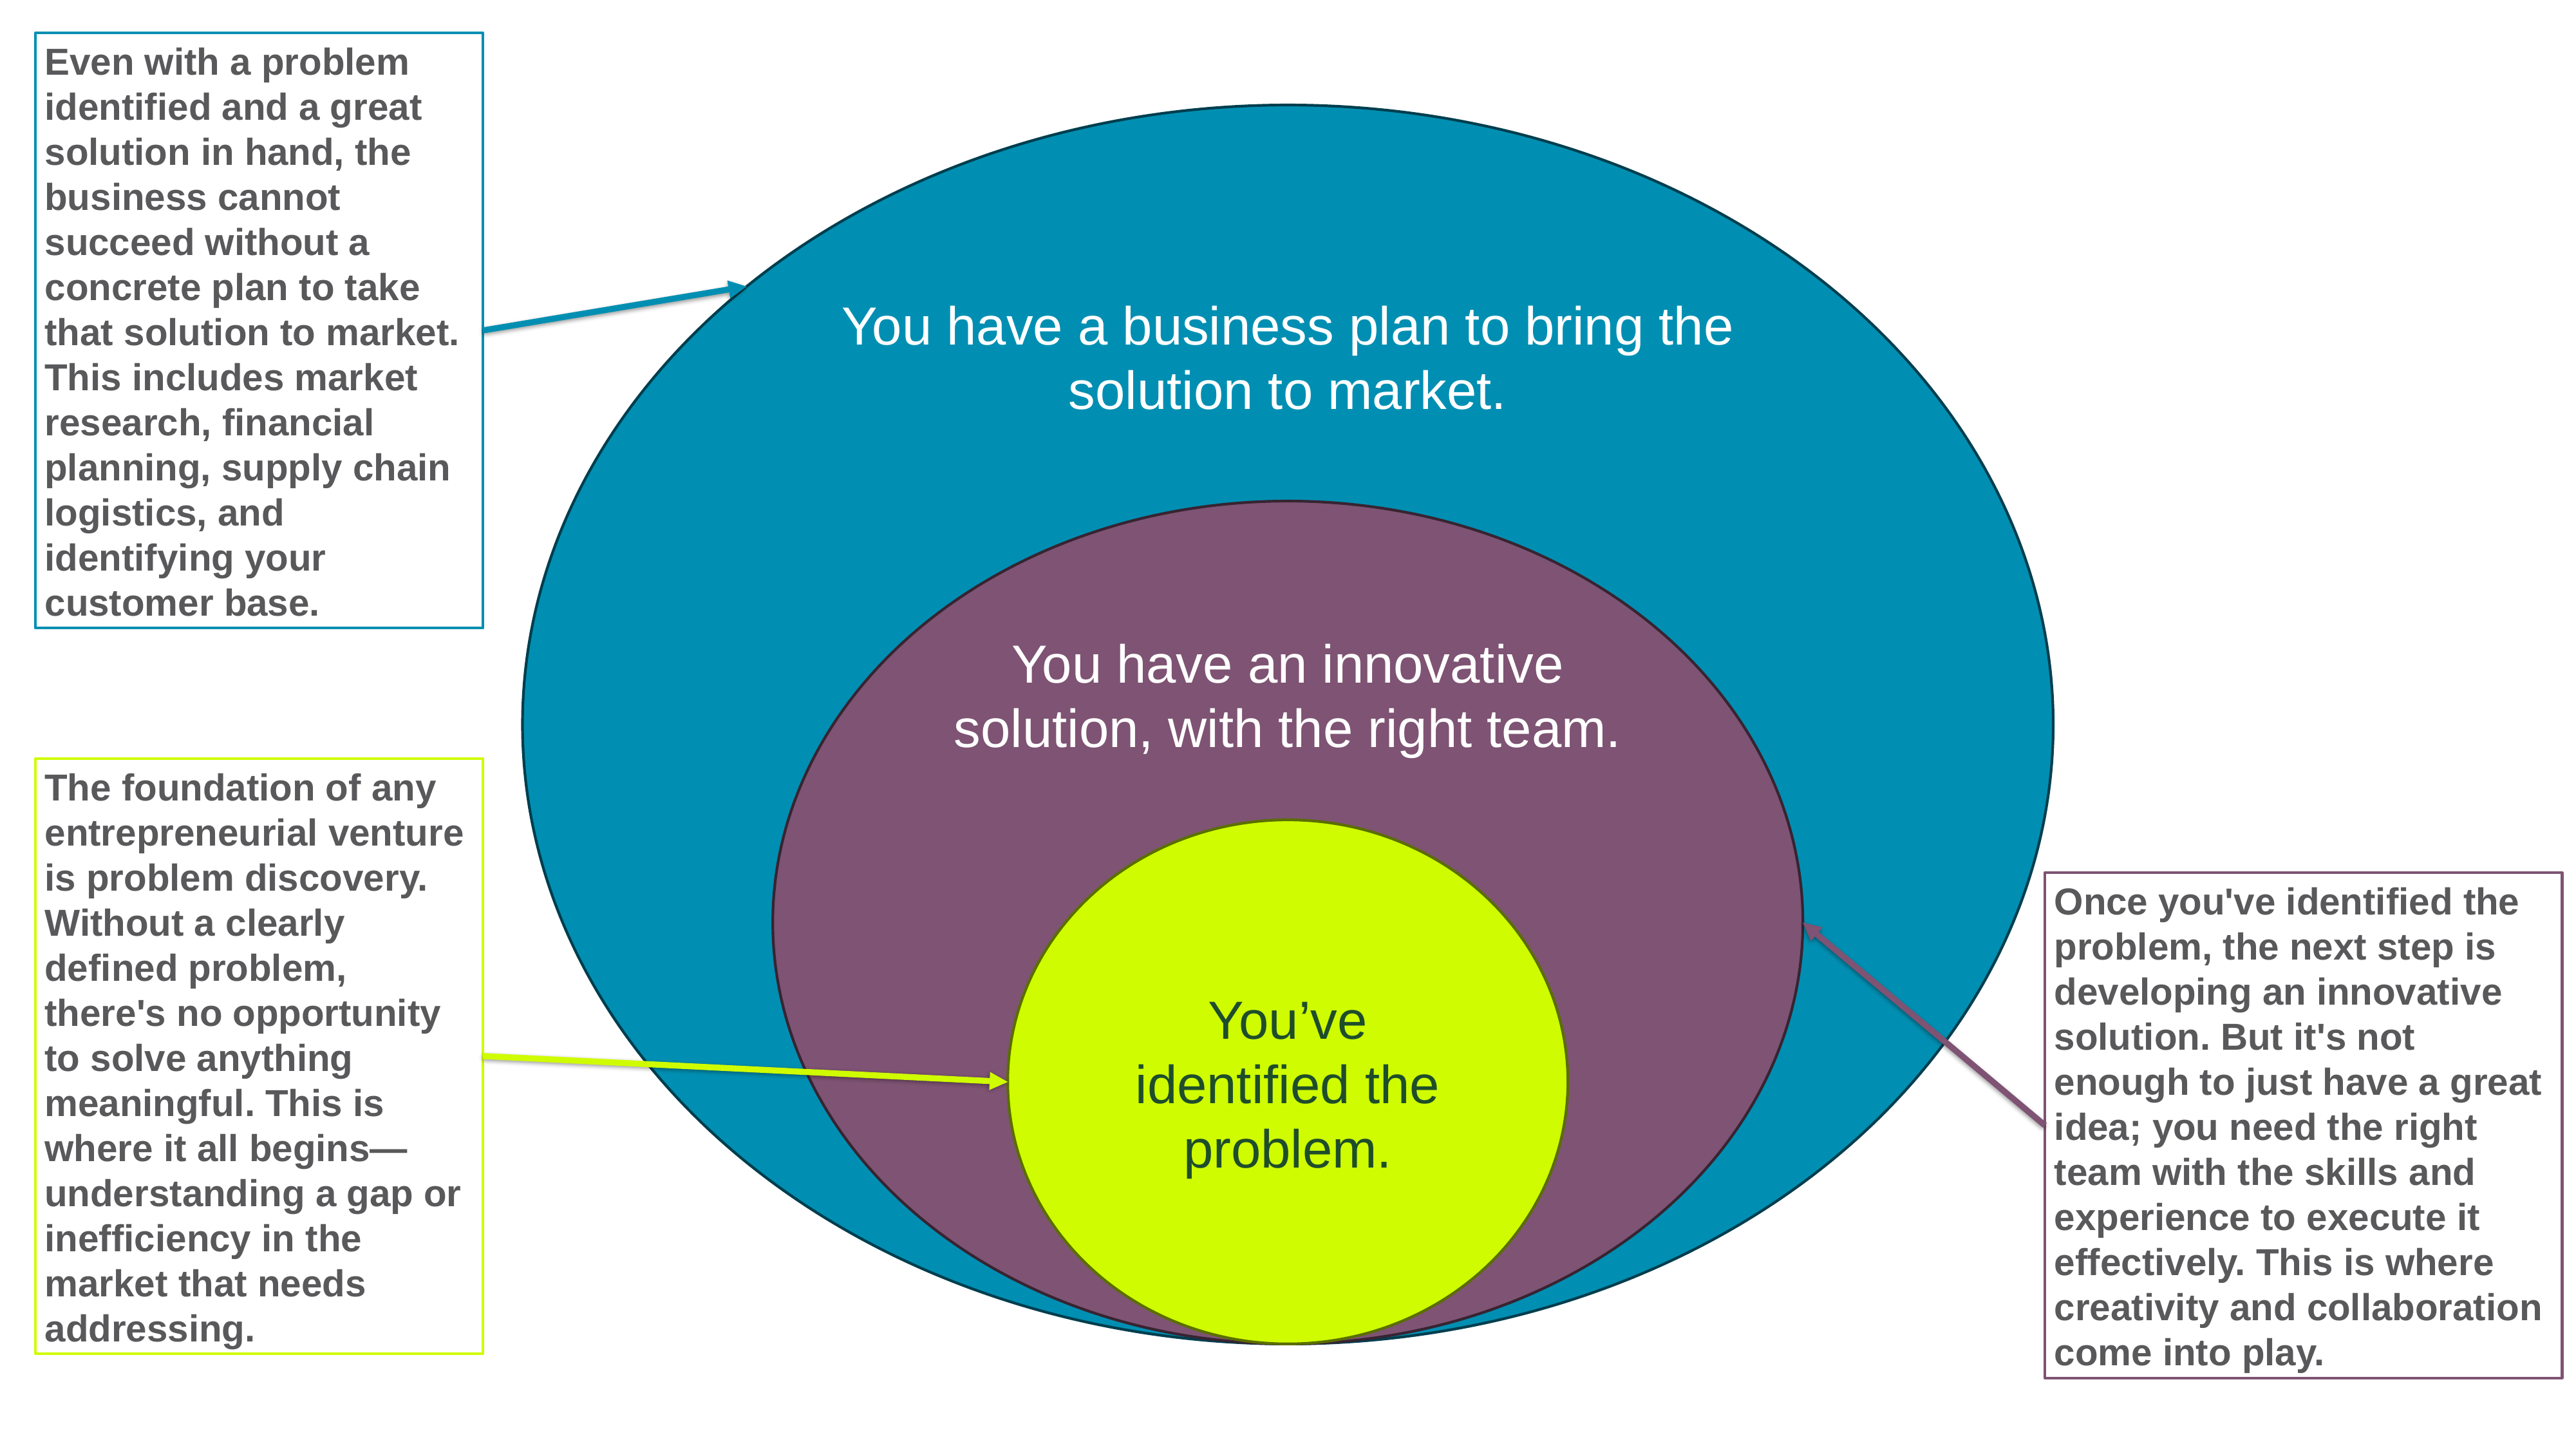

Even with a problem identified and a great solution in hand, the business cannot succeed without a concrete plan to take that solution to market. This includes market research, financial planning, supply chain logistics, and identifying your customer base.
You have a business plan to bring the solution to market.
You have an innovative solution, with the right team.
The foundation of any entrepreneurial venture is problem discovery. Without a clearly defined problem, there's no opportunity to solve anything meaningful. This is where it all begins—understanding a gap or inefficiency in the market that needs addressing.
You’ve identified the problem.
Once you've identified the problem, the next step is developing an innovative solution. But it's not enough to just have a great idea; you need the right team with the skills and experience to execute it effectively. This is where creativity and collaboration come into play.